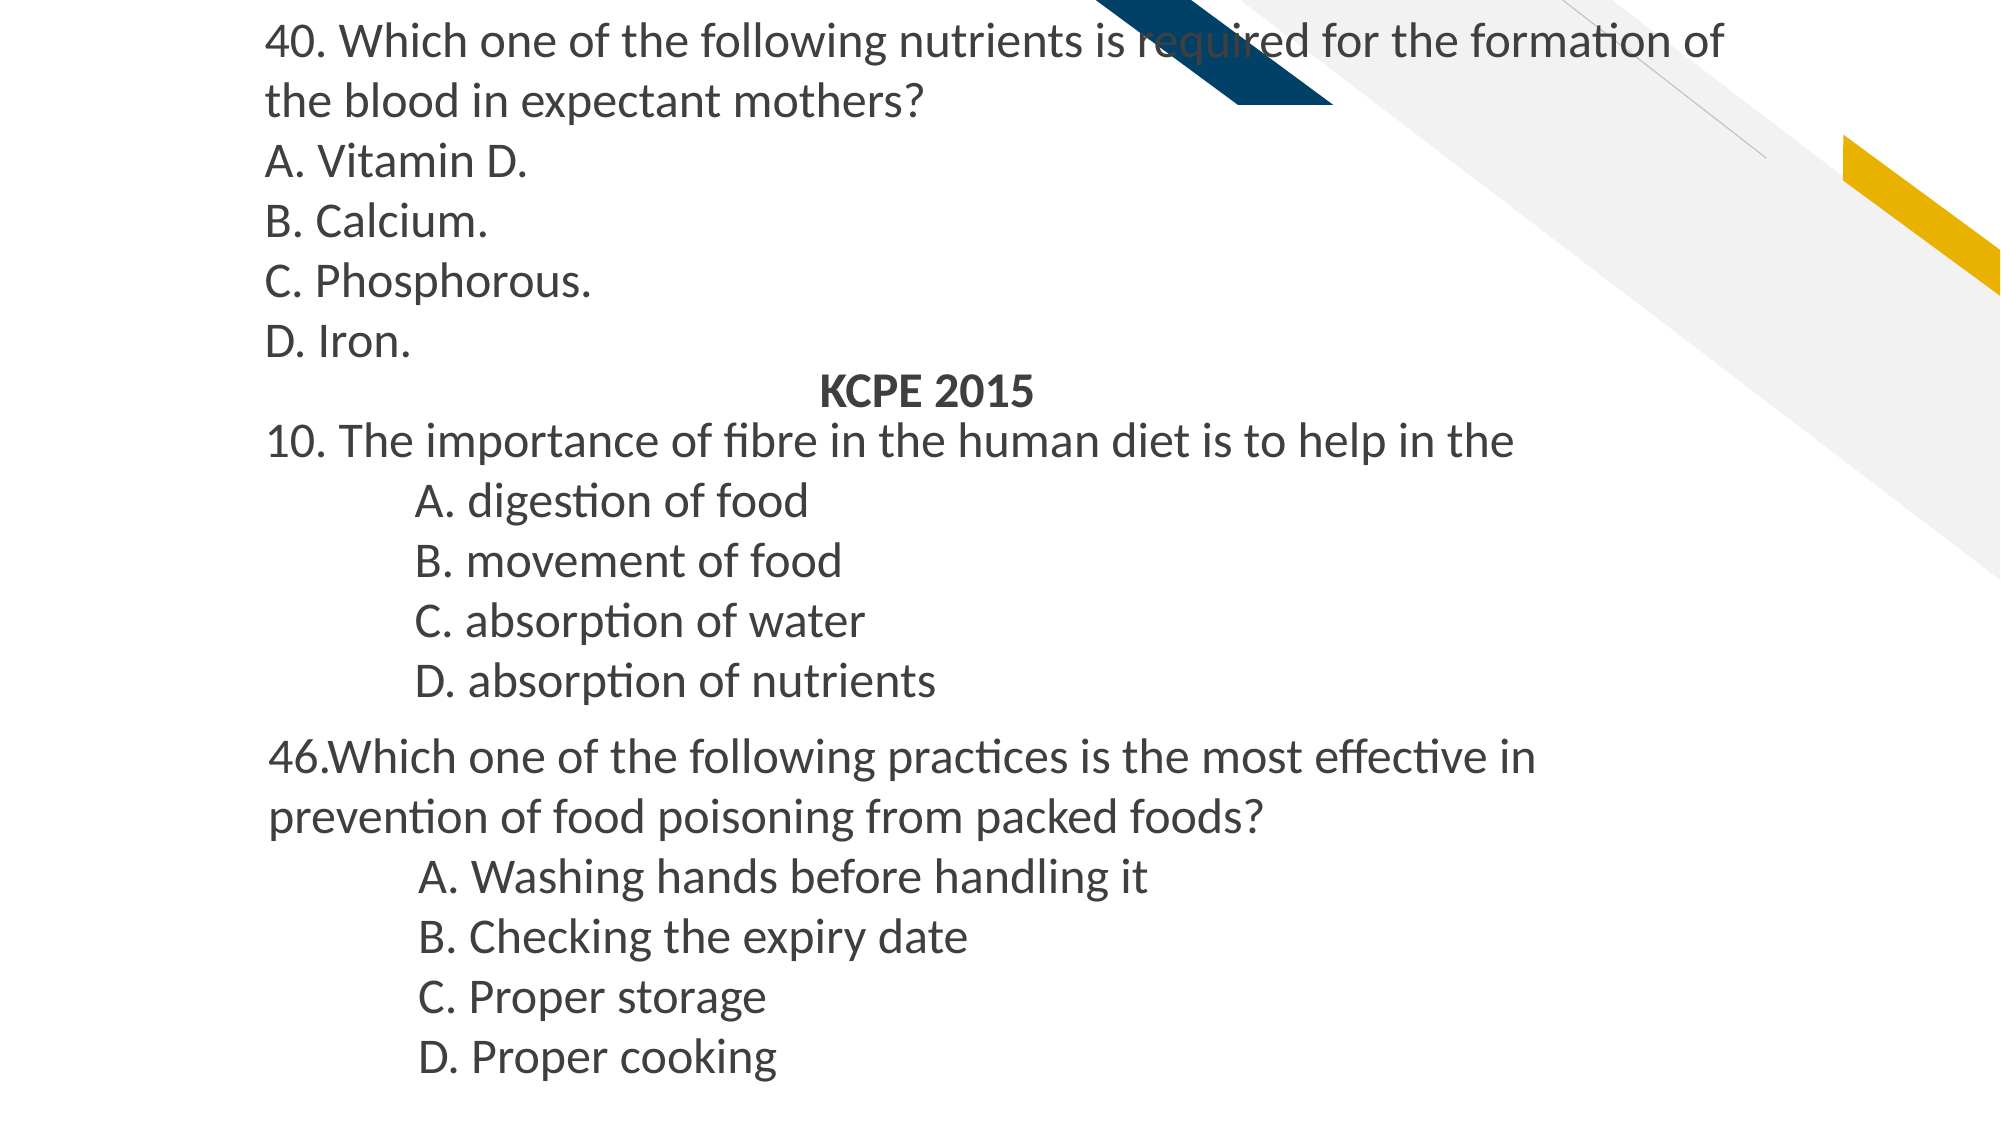

40. Which one of the following nutrients is required for the formation of the blood in expectant mothers?
A. Vitamin D.
B. Calcium.
C. Phosphorous.
D. Iron.
KCPE 2015
10. The importance of fibre in the human diet is to help in the
	A. digestion of food
	B. movement of food
	C. absorption of water
	D. absorption of nutrients
46.Which one of the following practices is the most effective in prevention of food poisoning from packed foods?
	A. Washing hands before handling it
	B. Checking the expiry date
	C. Proper storage
	D. Proper cooking